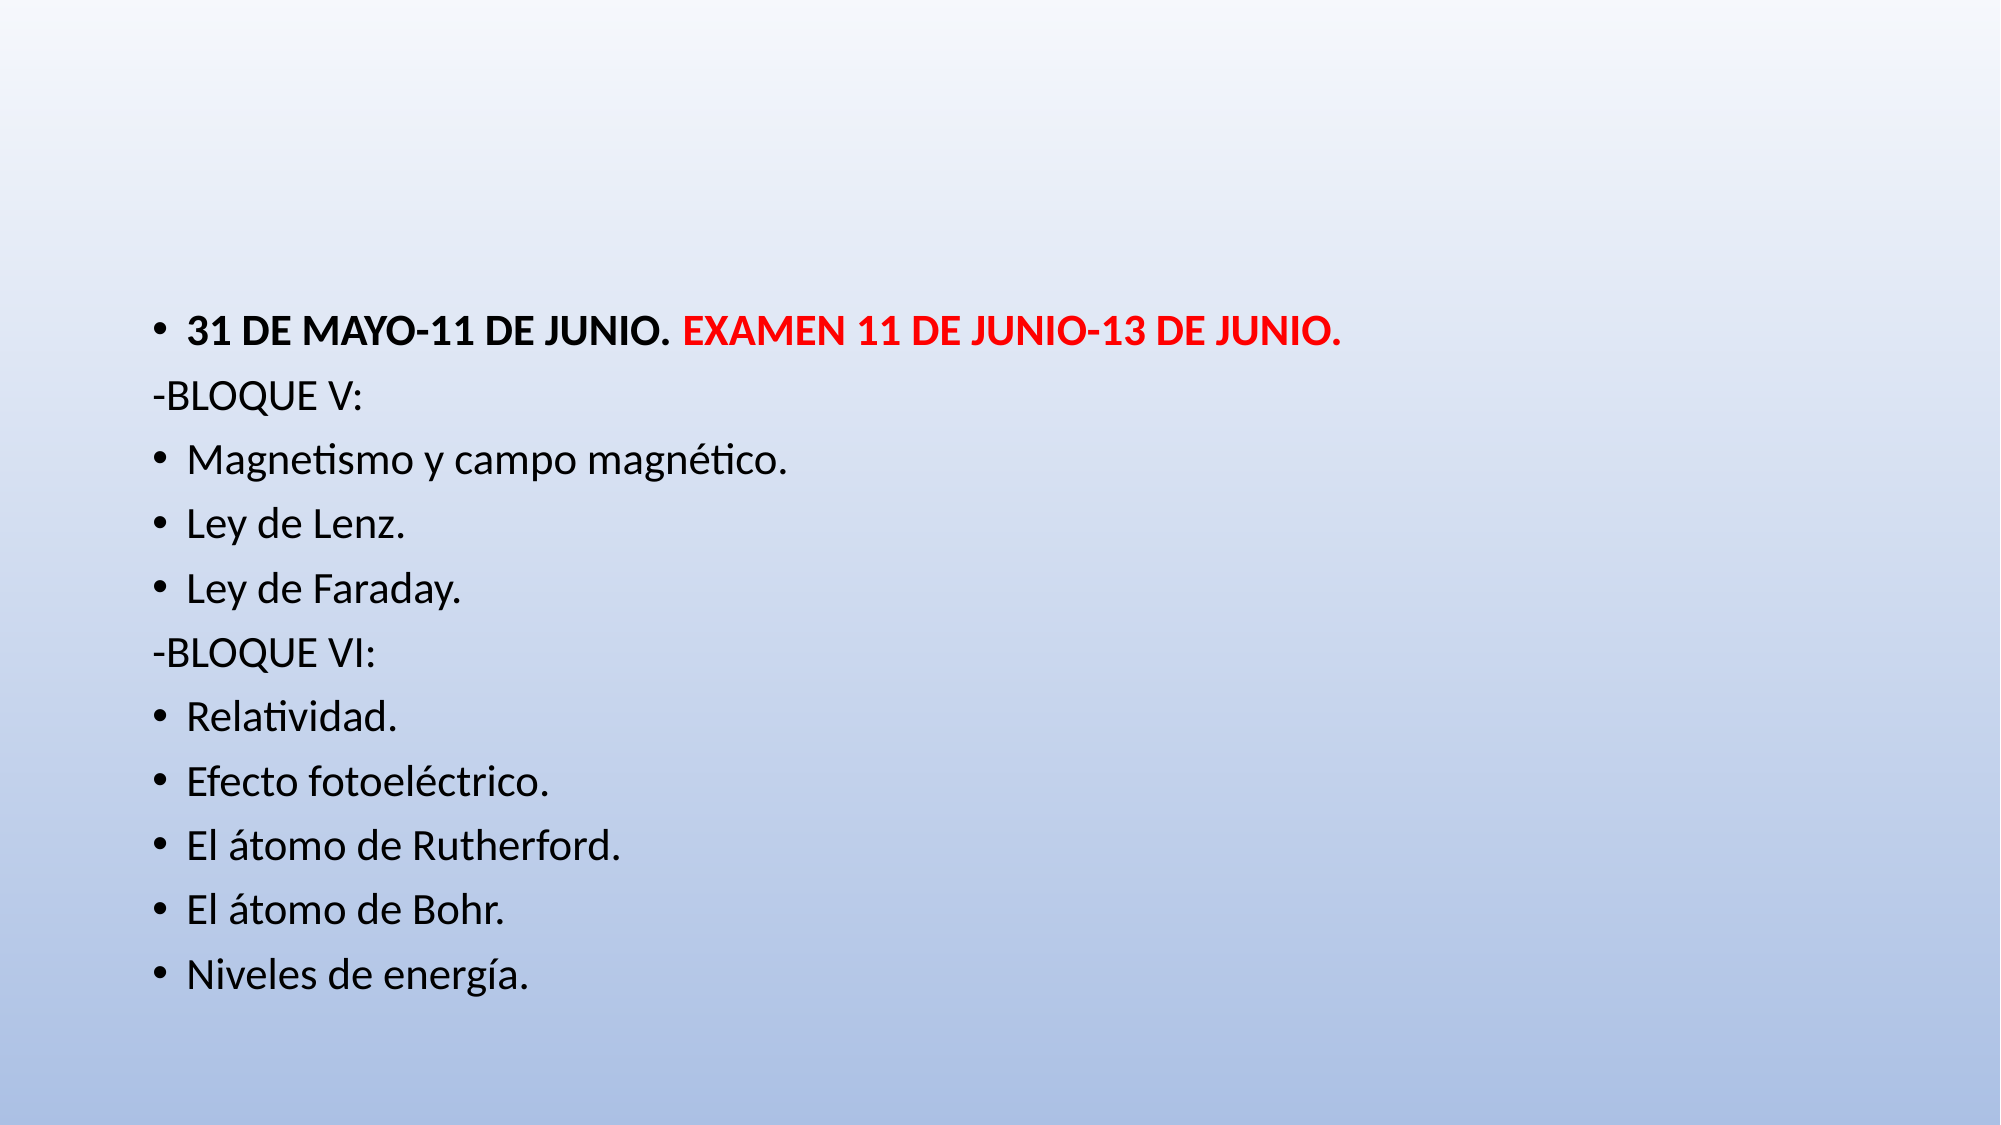

#
31 DE MAYO-11 DE JUNIO. EXAMEN 11 DE JUNIO-13 DE JUNIO.
-BLOQUE V:
Magnetismo y campo magnético.
Ley de Lenz.
Ley de Faraday.
-BLOQUE VI:
Relatividad.
Efecto fotoeléctrico.
El átomo de Rutherford.
El átomo de Bohr.
Niveles de energía.